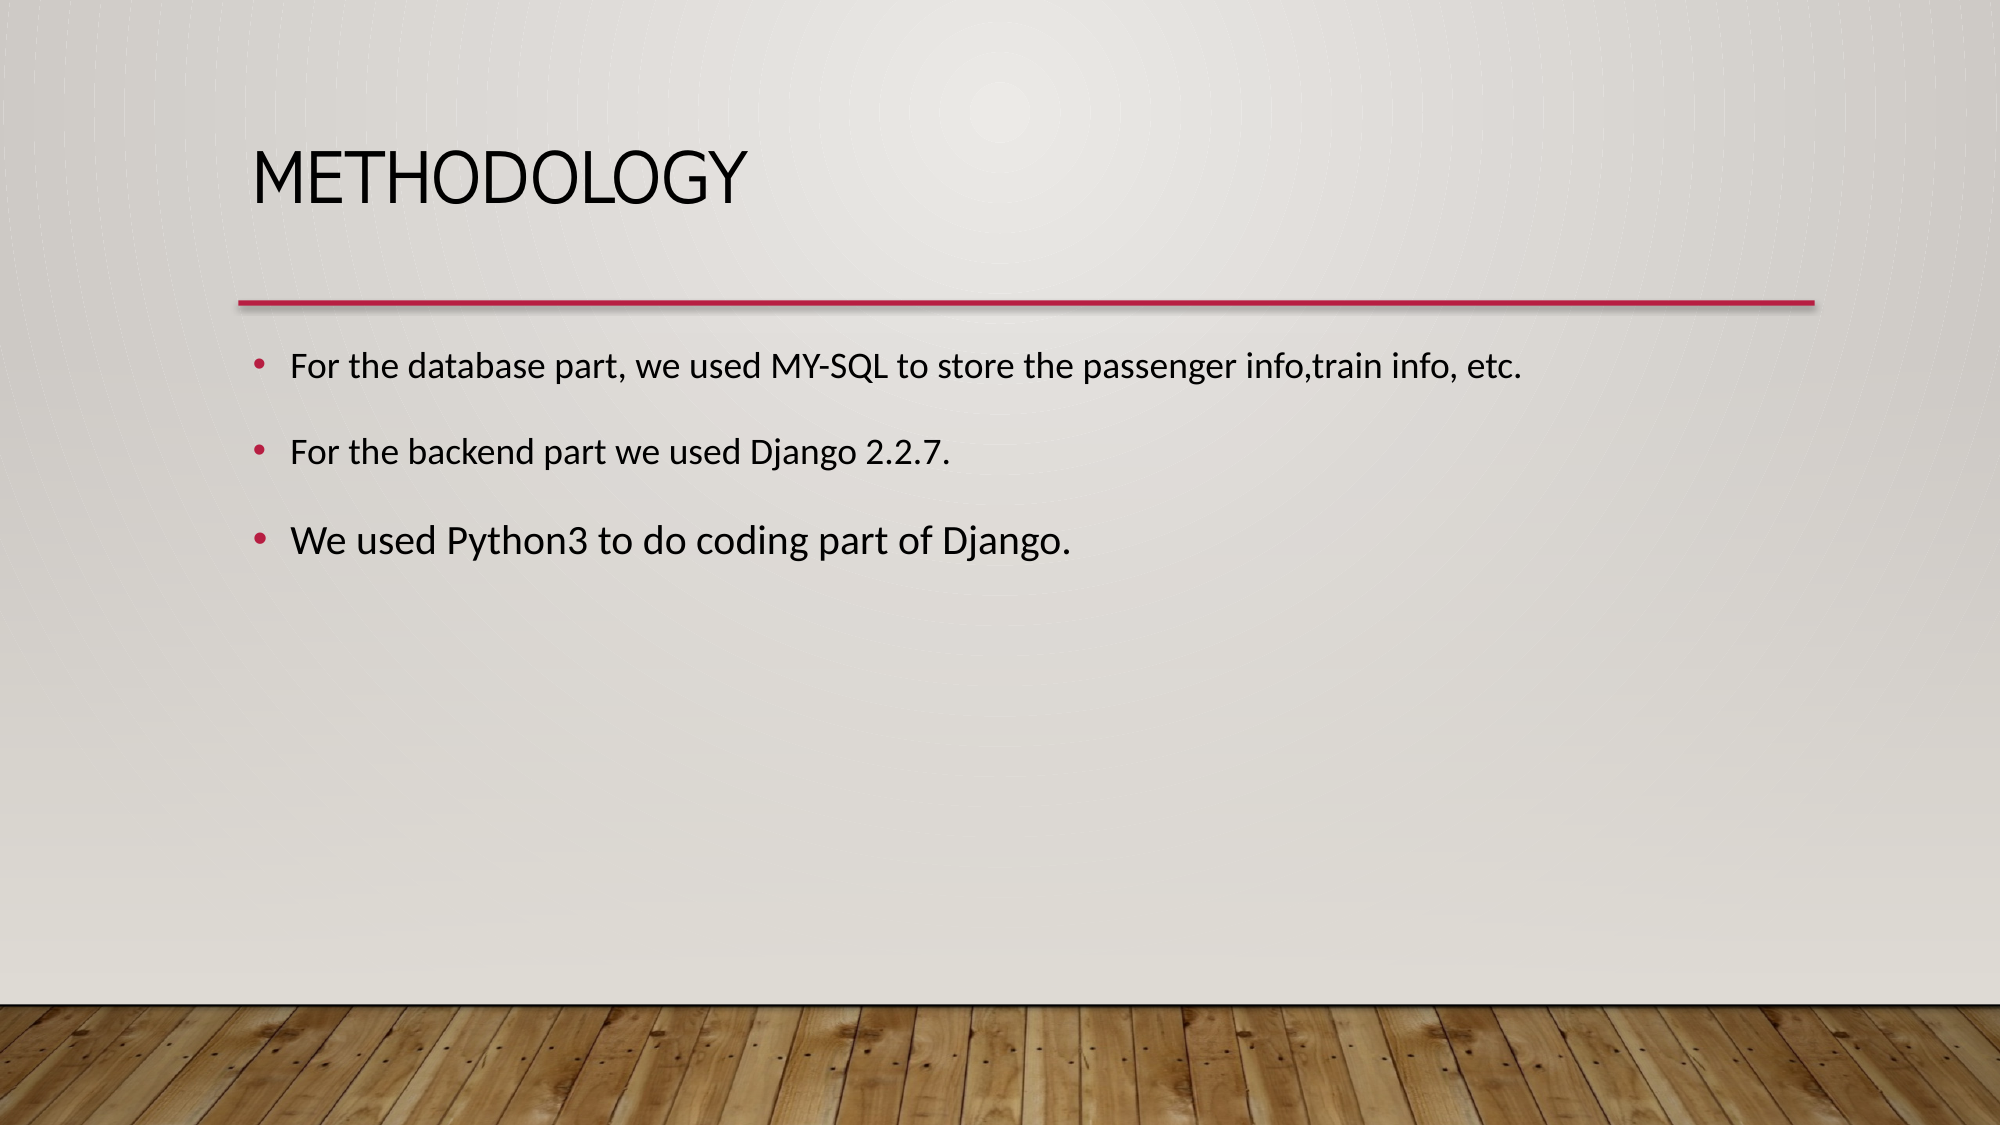

METHODOLOGY
For the database part, we used MY-SQL to store the passenger info,train info, etc.
For the backend part we used Django 2.2.7.
We used Python3 to do coding part of Django.